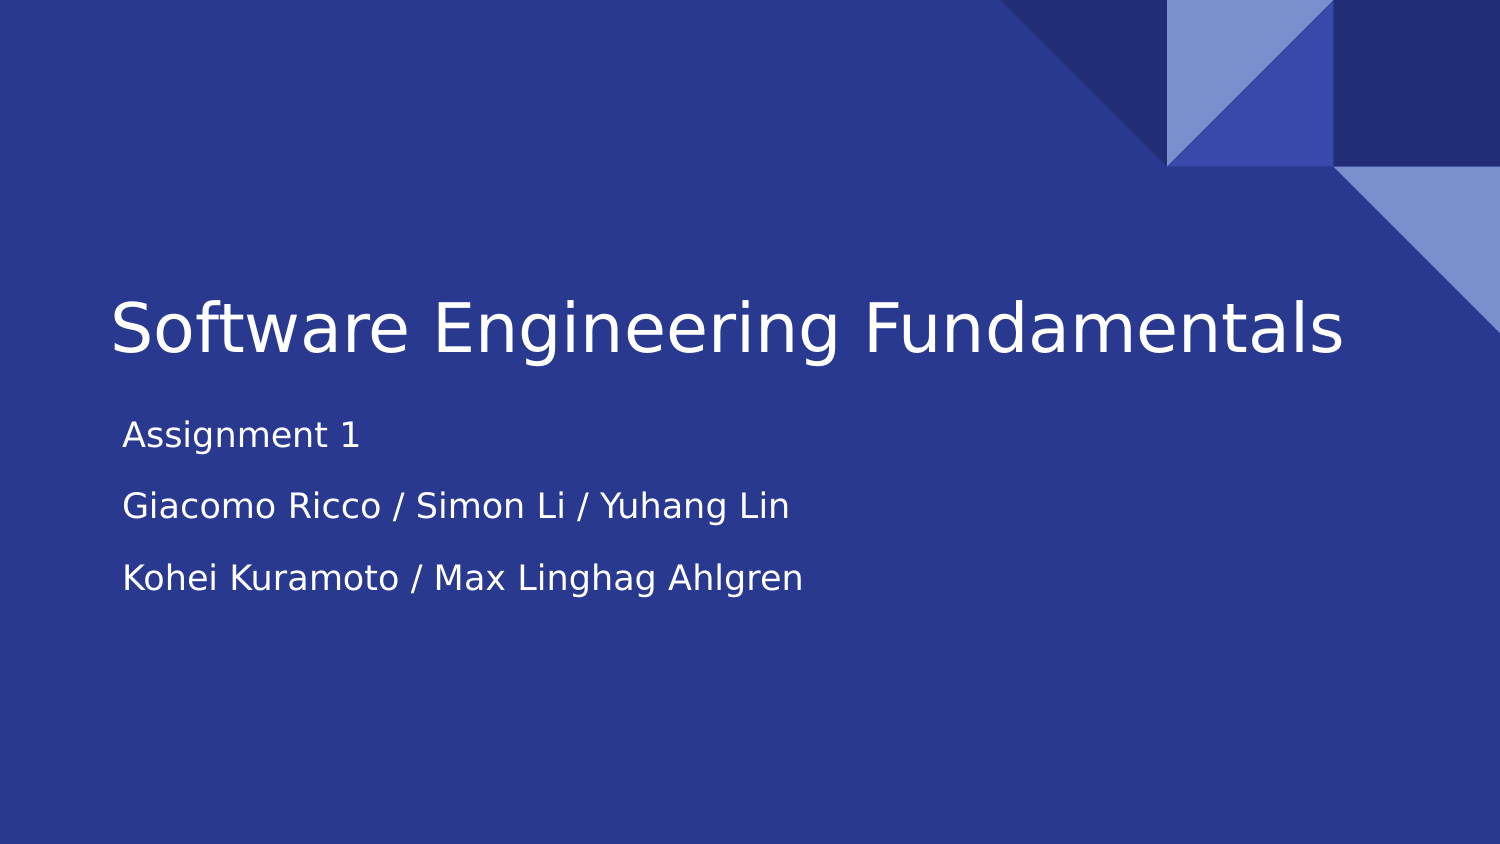

# Software Engineering Fundamentals
Assignment 1
Giacomo Ricco / Simon Li / Yuhang Lin
Kohei Kuramoto / Max Linghag Ahlgren